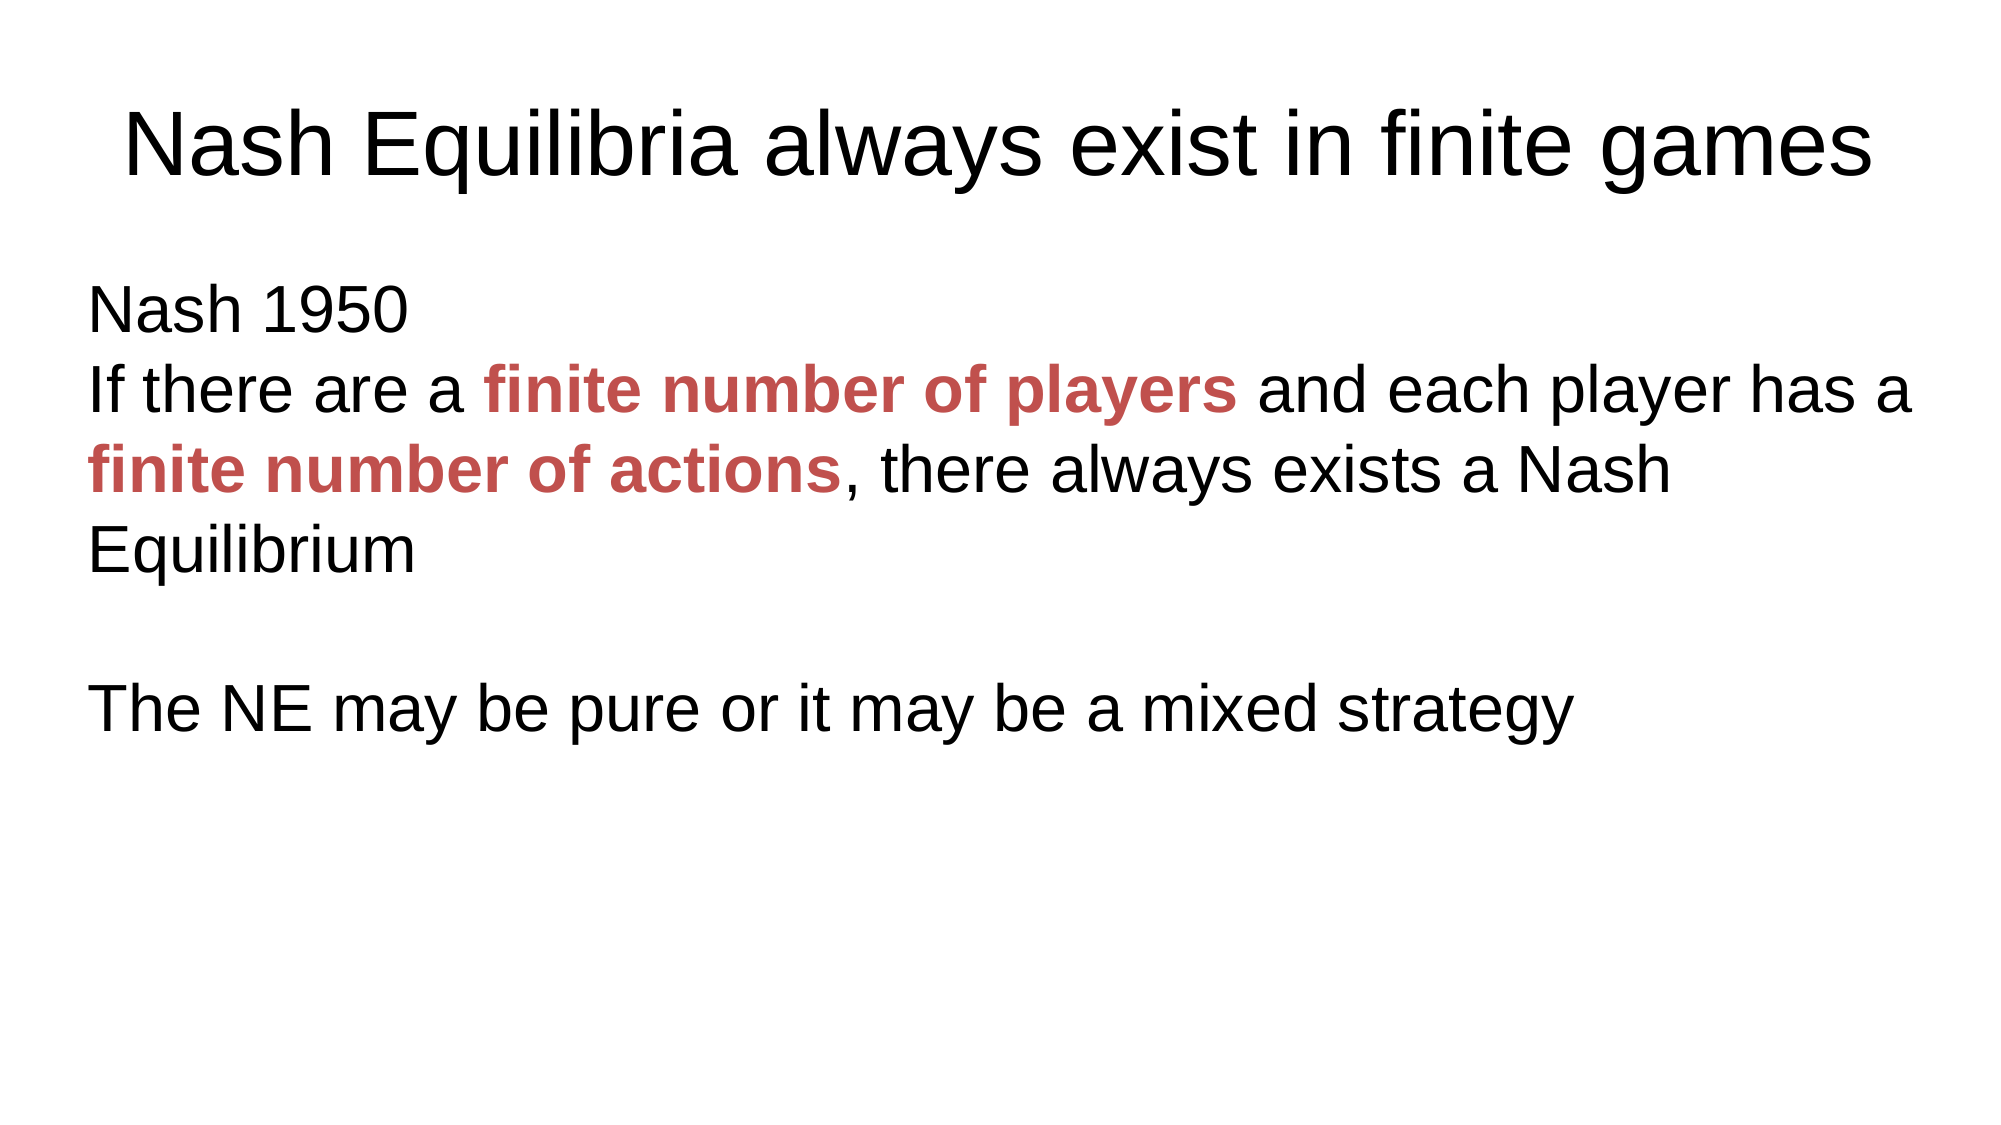

# Nash Equilibria always exist in finite games
Nash 1950
If there are a finite number of players and each player has a finite number of actions, there always exists a Nash Equilibrium

The NE may be pure or it may be a mixed strategy